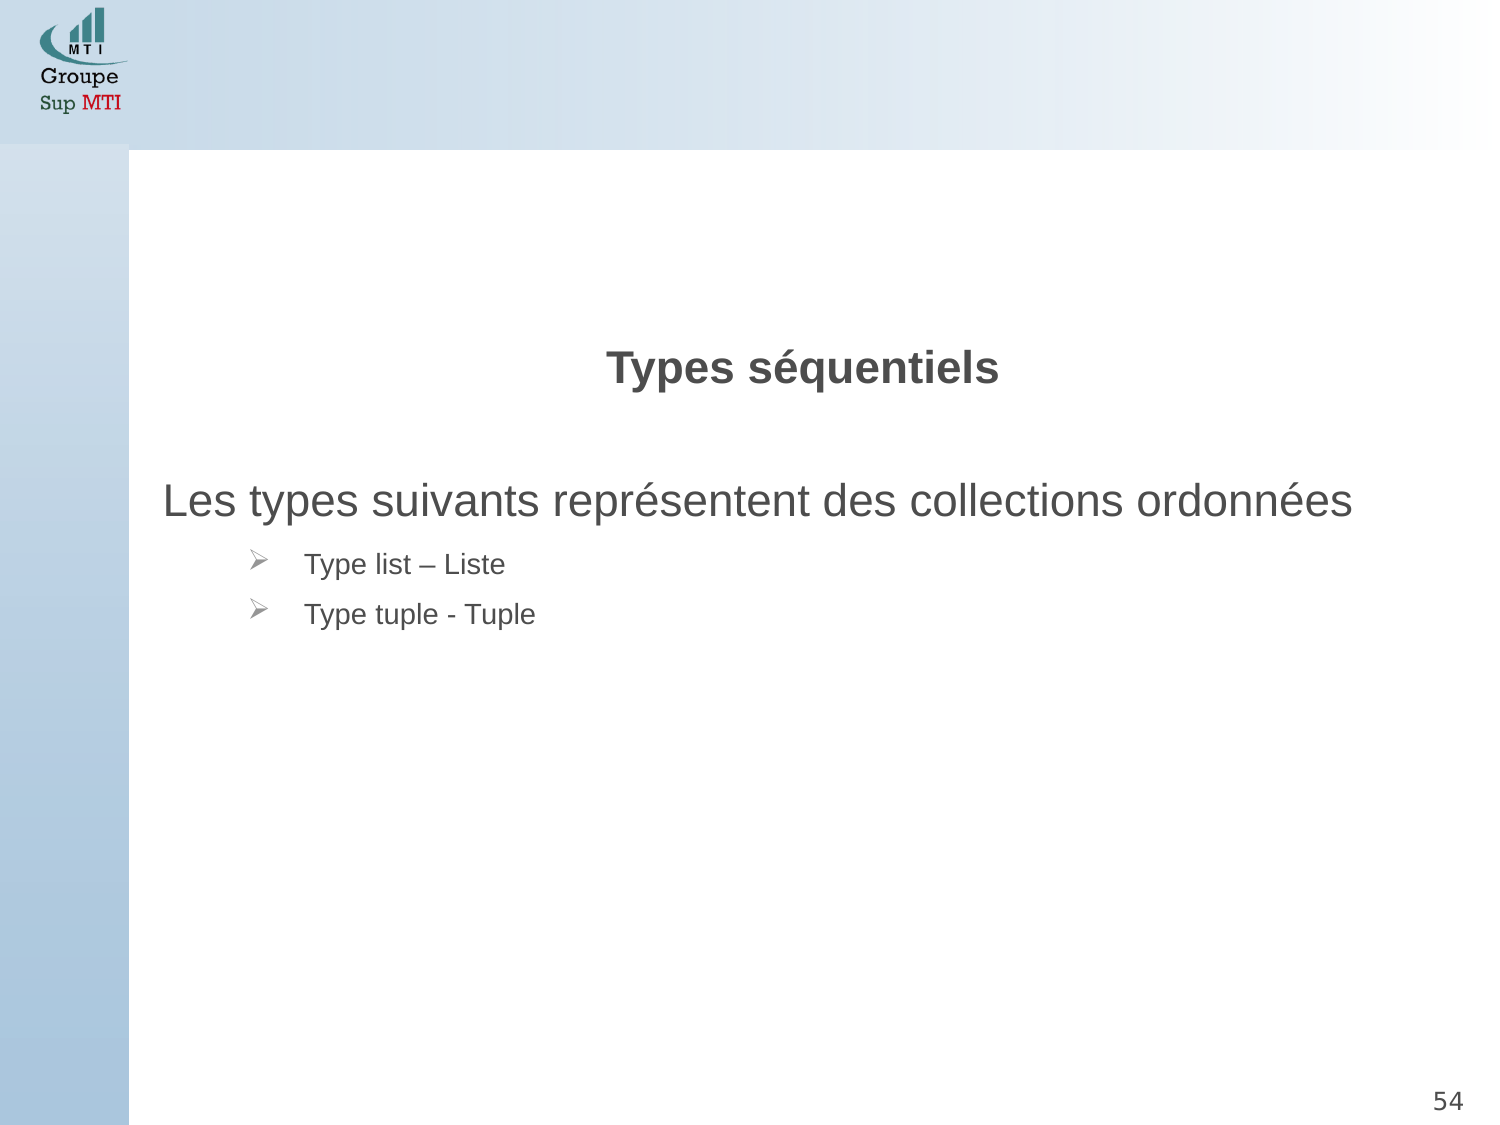

Types séquentiels
Les types suivants représentent des collections ordonnées
Type list – Liste
Type tuple - Tuple